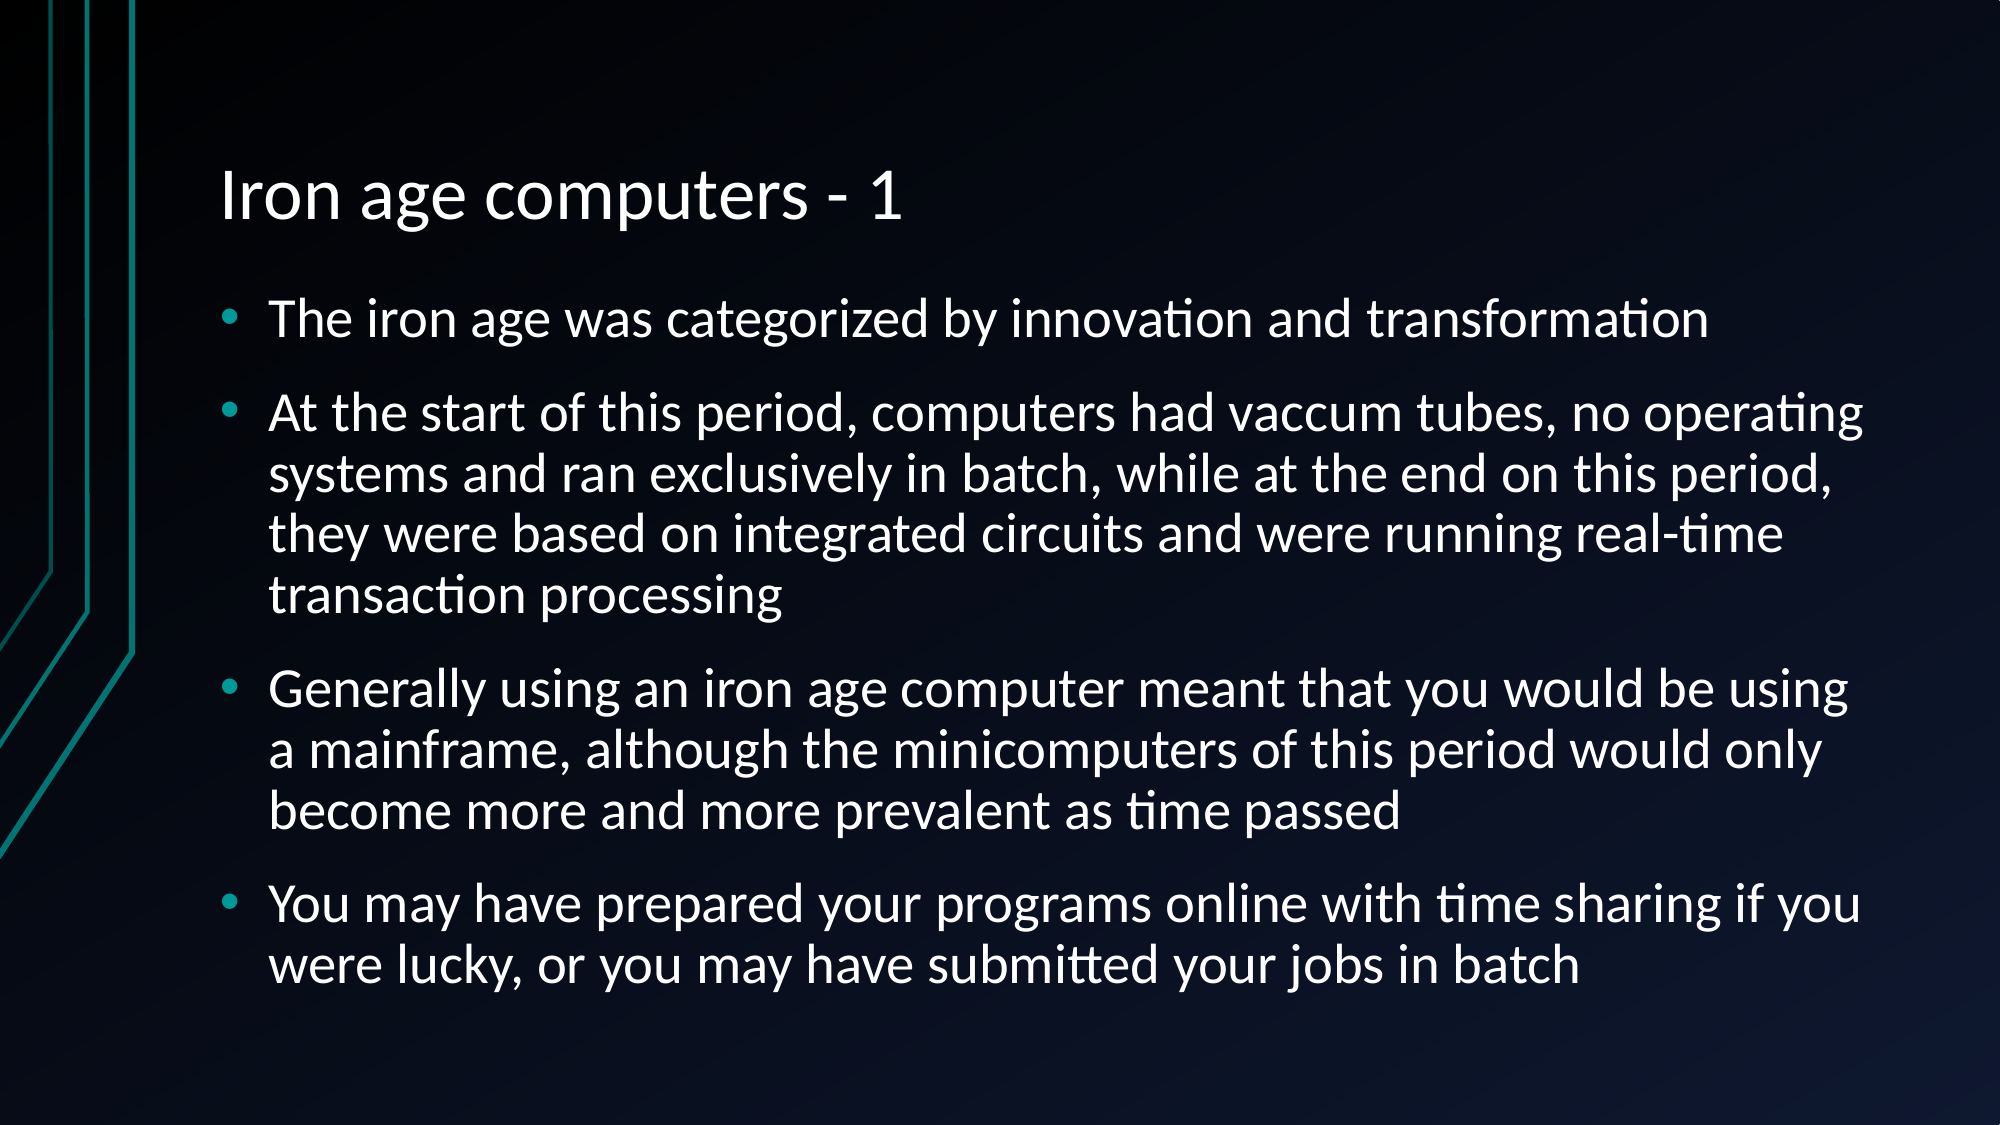

# Iron age computers - 1
The iron age was categorized by innovation and transformation
At the start of this period, computers had vaccum tubes, no operating systems and ran exclusively in batch, while at the end on this period, they were based on integrated circuits and were running real-time transaction processing
Generally using an iron age computer meant that you would be using a mainframe, although the minicomputers of this period would only become more and more prevalent as time passed
You may have prepared your programs online with time sharing if you were lucky, or you may have submitted your jobs in batch